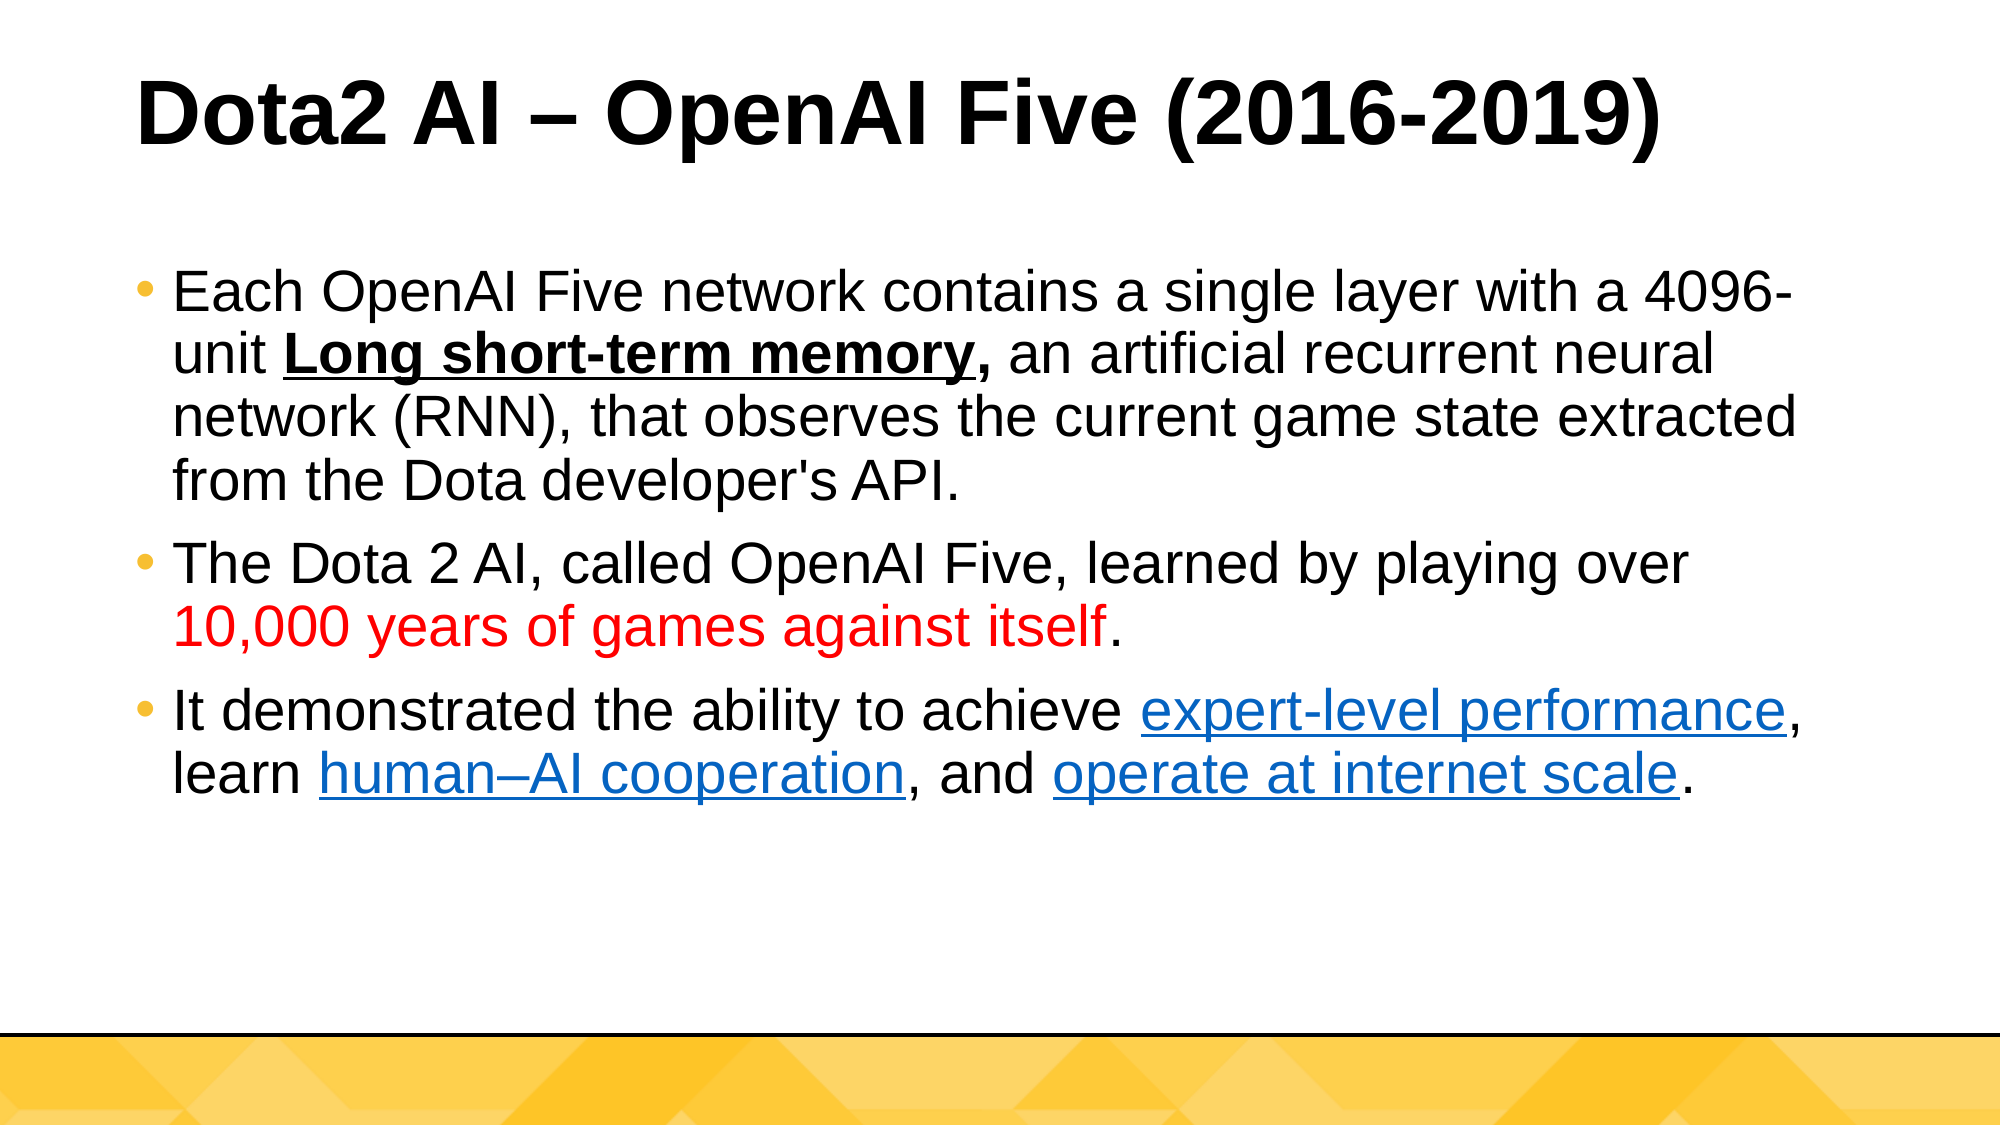

# Dota2 AI – OpenAI Five (2016-2019)
Each OpenAI Five network contains a single layer with a 4096-unit Long short-term memory, an artificial recurrent neural network (RNN), that observes the current game state extracted from the Dota developer's API.
The Dota 2 AI, called OpenAI Five, learned by playing over 10,000 years of games against itself.
It demonstrated the ability to achieve expert-level performance, learn human–AI cooperation, and operate at internet scale.